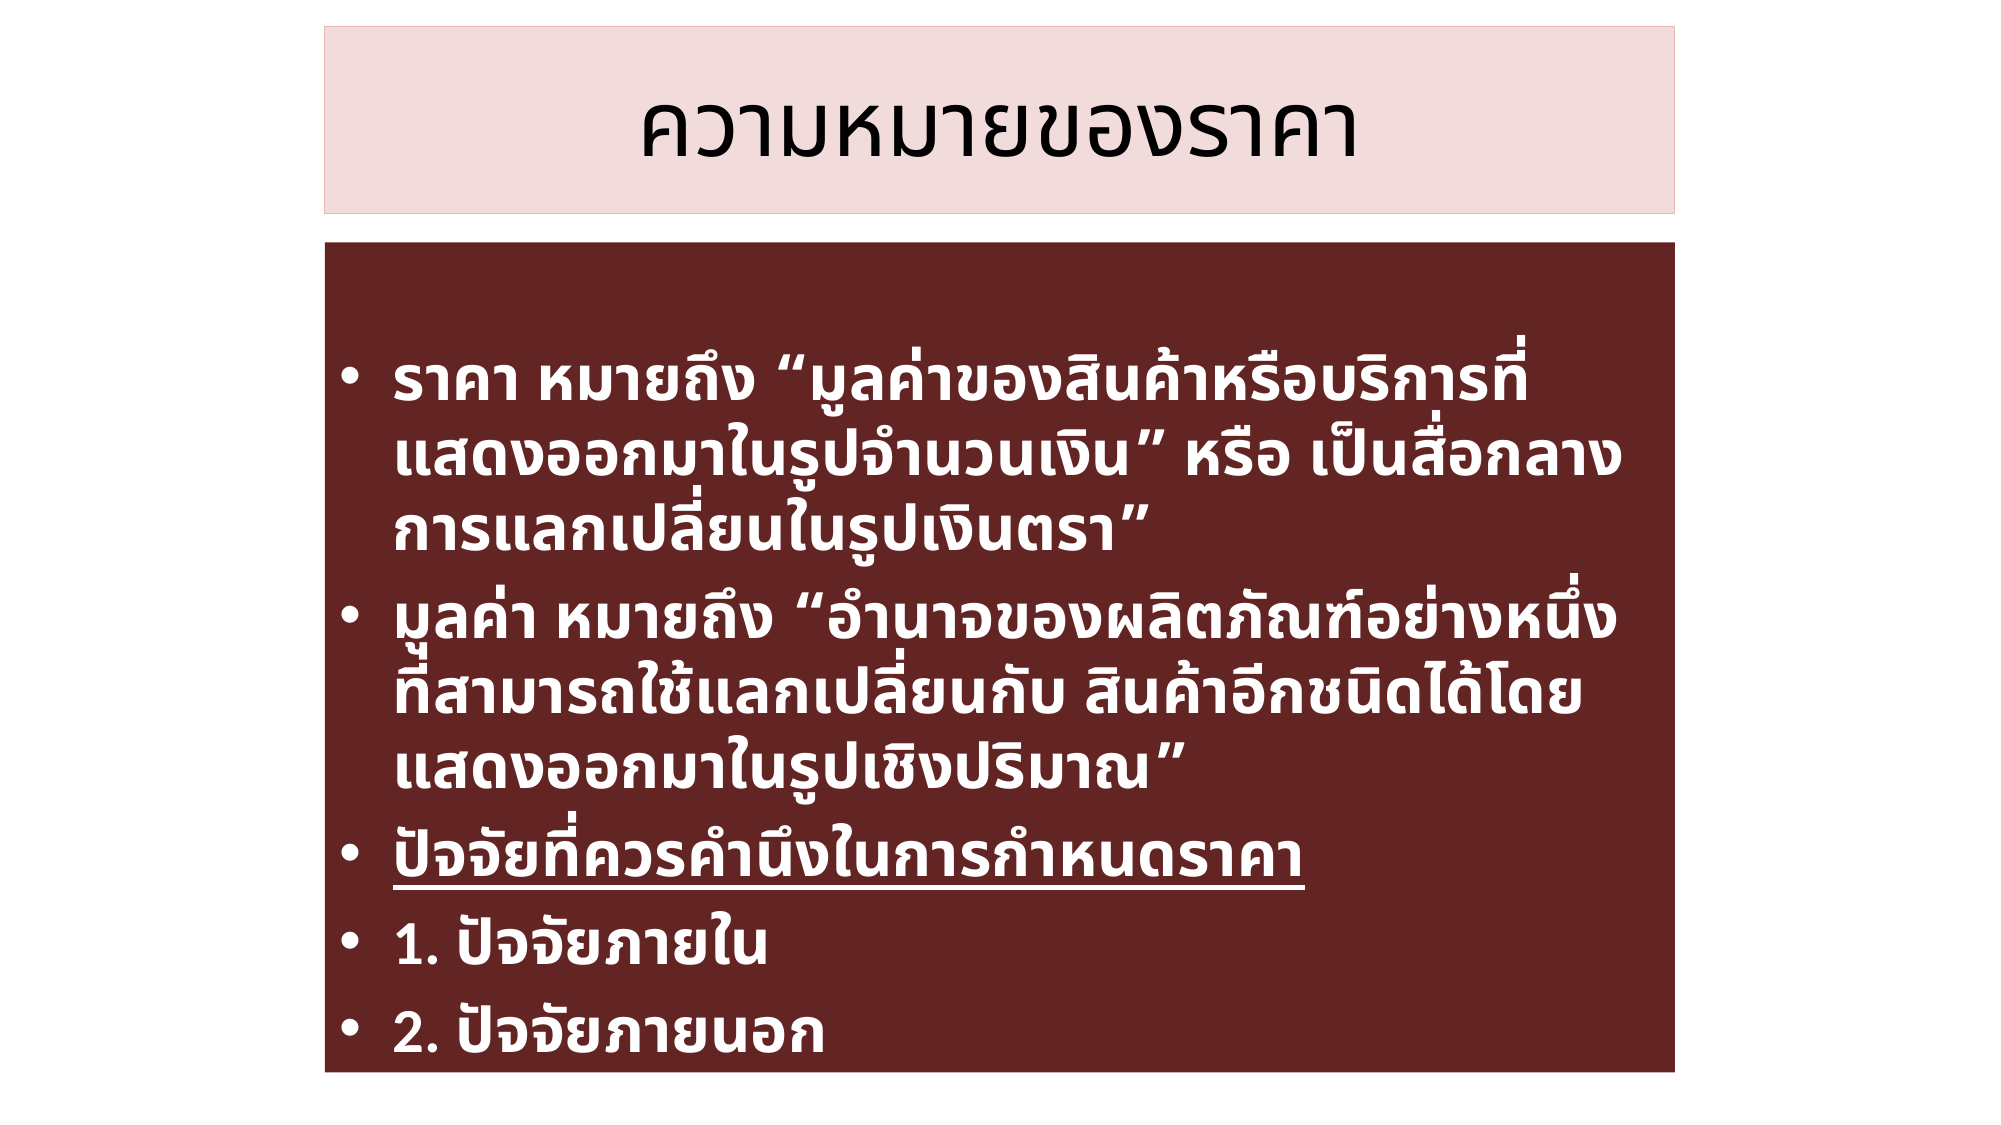

# ความหมายของราคา

ราคา หมายถึง “มูลค่าของสินค้าหรือบริการที่แสดงออกมาในรูปจำนวนเงิน” หรือ เป็นสื่อกลางการแลกเปลี่ยนในรูปเงินตรา”
มูลค่า หมายถึง “อำนาจของผลิตภัณฑ์อย่างหนึ่งที่สามารถใช้แลกเปลี่ยนกับ สินค้าอีกชนิดได้โดยแสดงออกมาในรูปเชิงปริมาณ”
ปัจจัยที่ควรคำนึงในการกำหนดราคา
1. ปัจจัยภายใน
2. ปัจจัยภายนอก